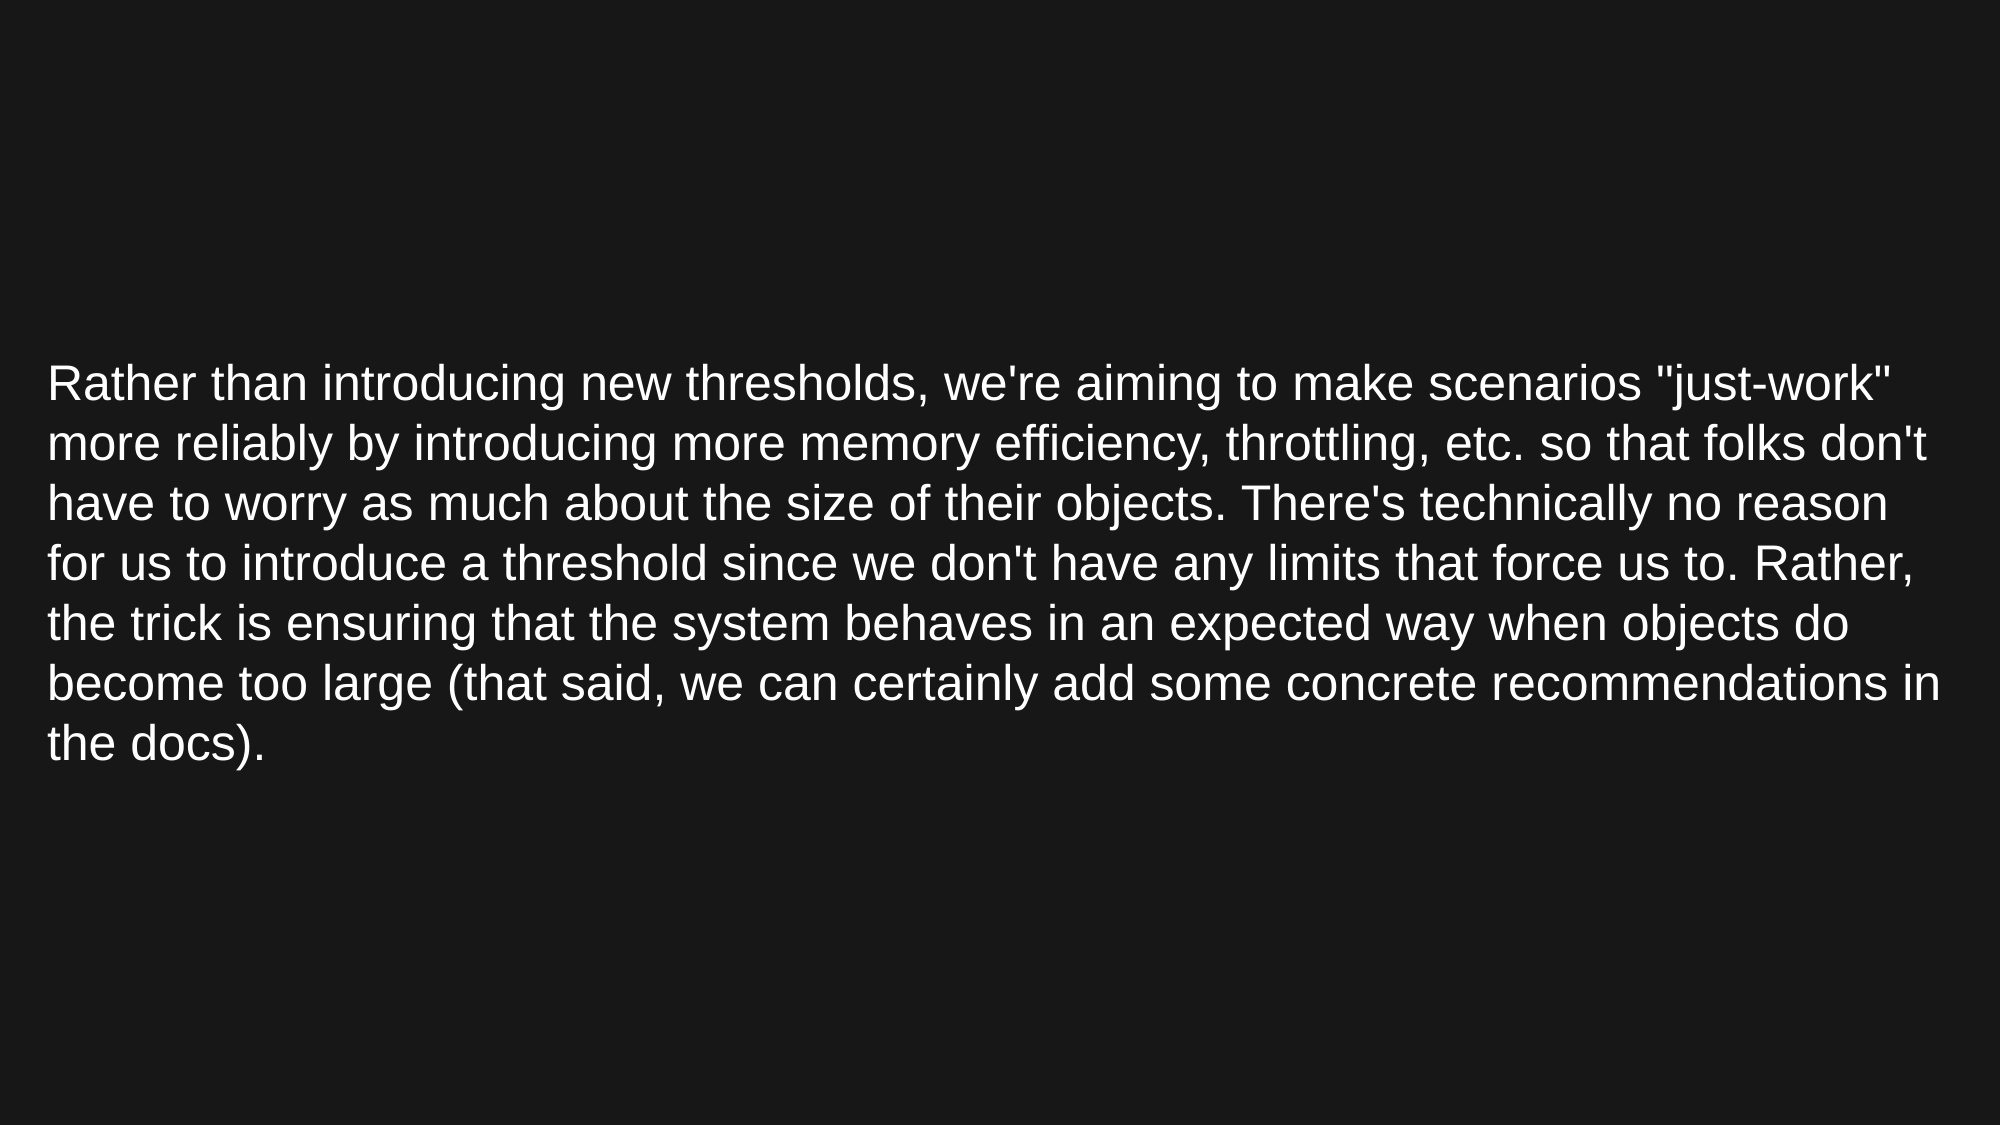

Rather than introducing new thresholds, we're aiming to make scenarios "just-work" more reliably by introducing more memory efficiency, throttling, etc. so that folks don't have to worry as much about the size of their objects. There's technically no reason for us to introduce a threshold since we don't have any limits that force us to. Rather, the trick is ensuring that the system behaves in an expected way when objects do become too large (that said, we can certainly add some concrete recommendations in the docs).